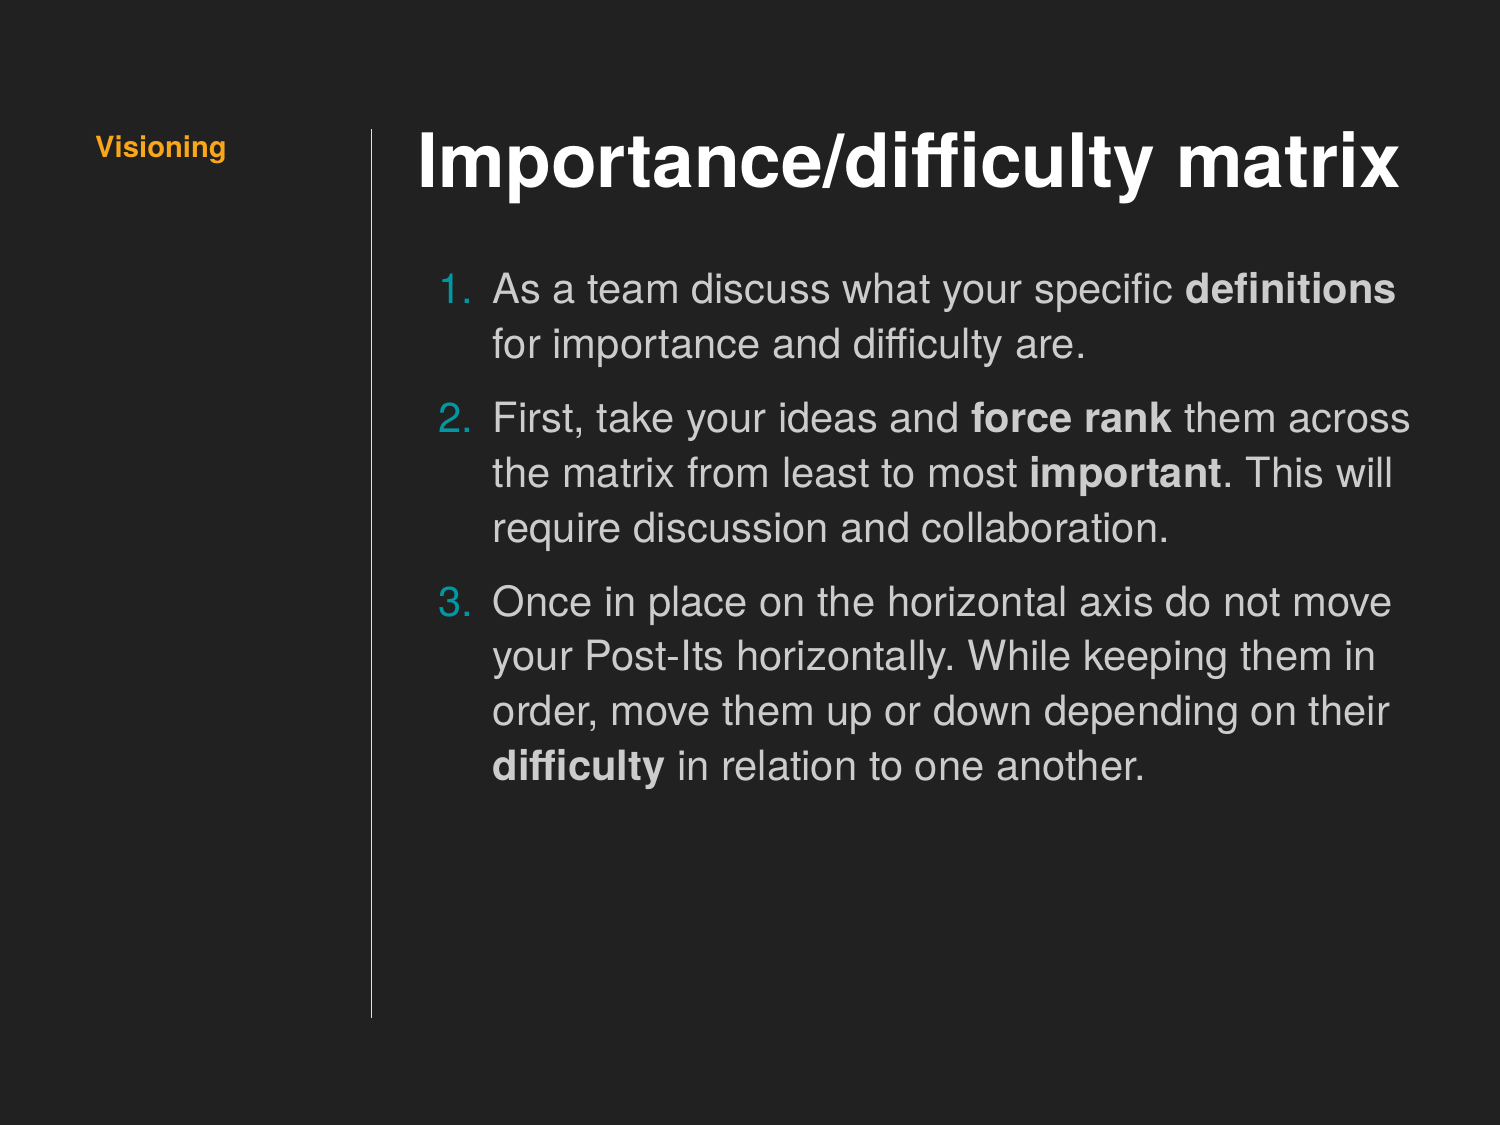

# Importance/difficulty matrix
Visioning

As a team discuss what your specific definitions for importance and difficulty are.
First, take your ideas and force rank them across the matrix from least to most important. This will require discussion and collaboration.
Once in place on the horizontal axis do not move your Post-Its horizontally. While keeping them in order, move them up or down depending on their difficulty in relation to one another.